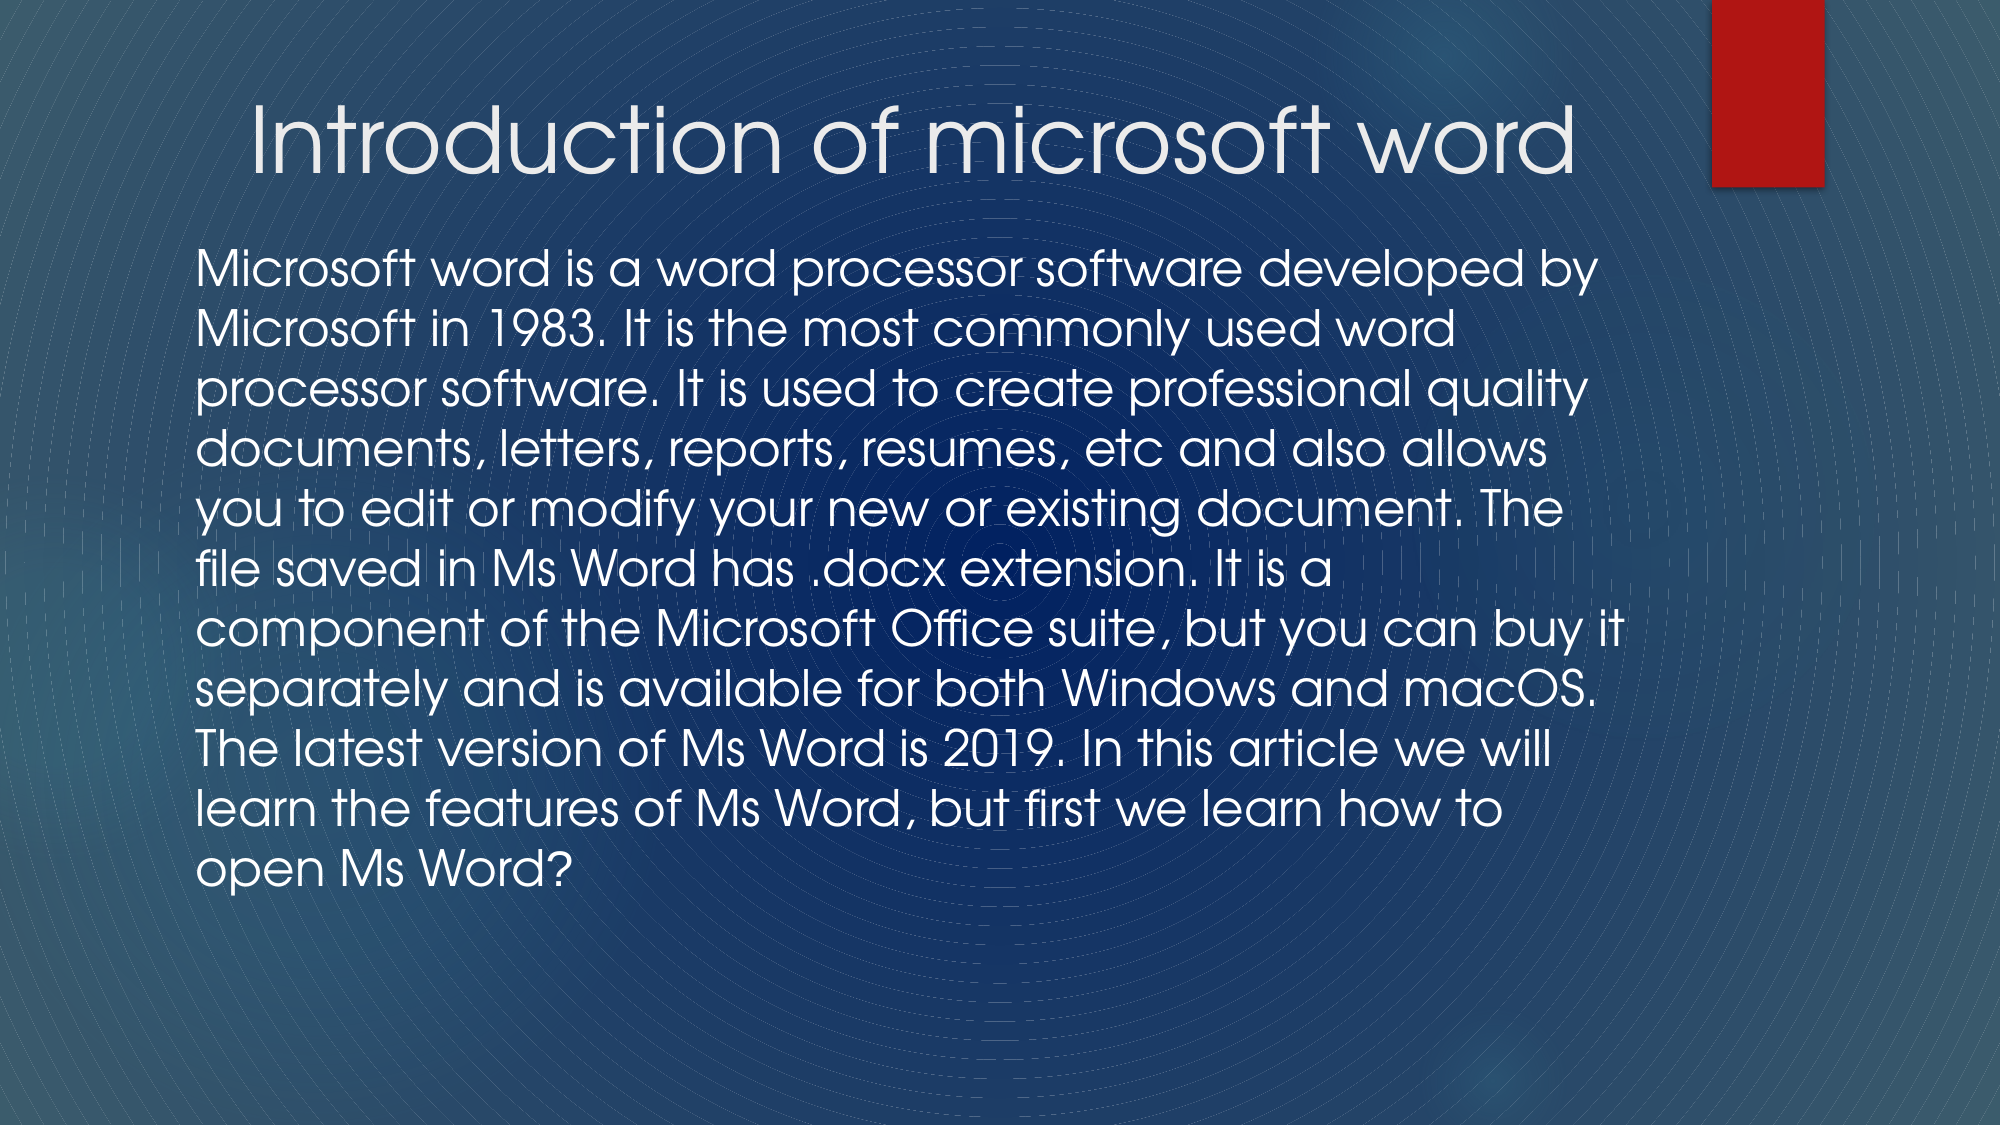

# Introduction of microsoft word
Microsoft word is a word processor software developed by Microsoft in 1983. It is the most commonly used word processor software. It is used to create professional quality documents, letters, reports, resumes, etc and also allows you to edit or modify your new or existing document. The file saved in Ms Word has .docx extension. It is a component of the Microsoft Office suite, but you can buy it separately and is available for both Windows and macOS. The latest version of Ms Word is 2019. In this article we will learn the features of Ms Word, but first we learn how to open Ms Word?